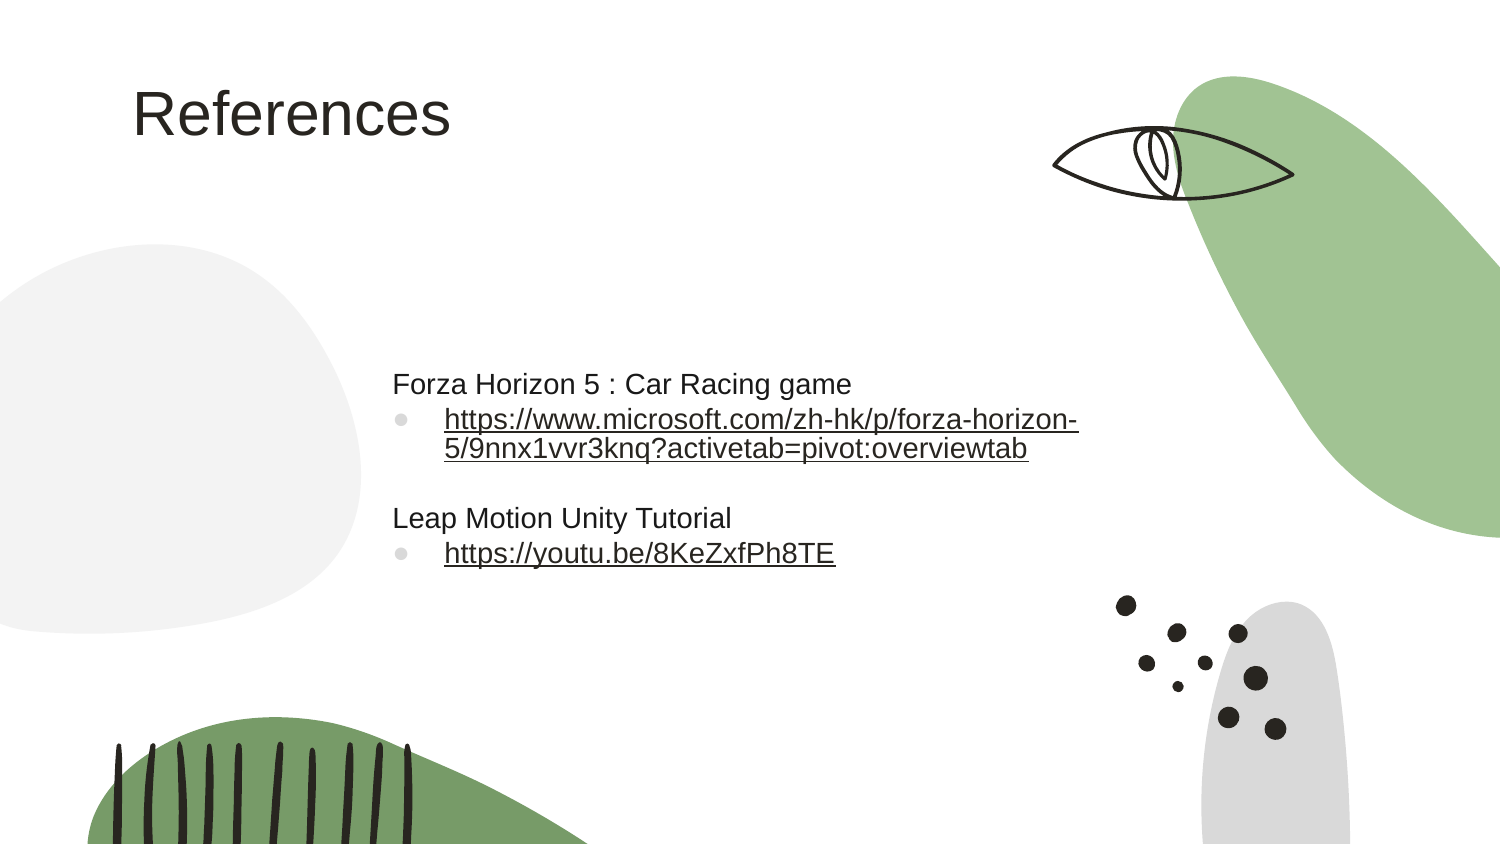

# References
Forza Horizon 5 : Car Racing game
https://www.microsoft.com/zh-hk/p/forza-horizon-5/9nnx1vvr3knq?activetab=pivot:overviewtab

Leap Motion Unity Tutorial
https://youtu.be/8KeZxfPh8TE